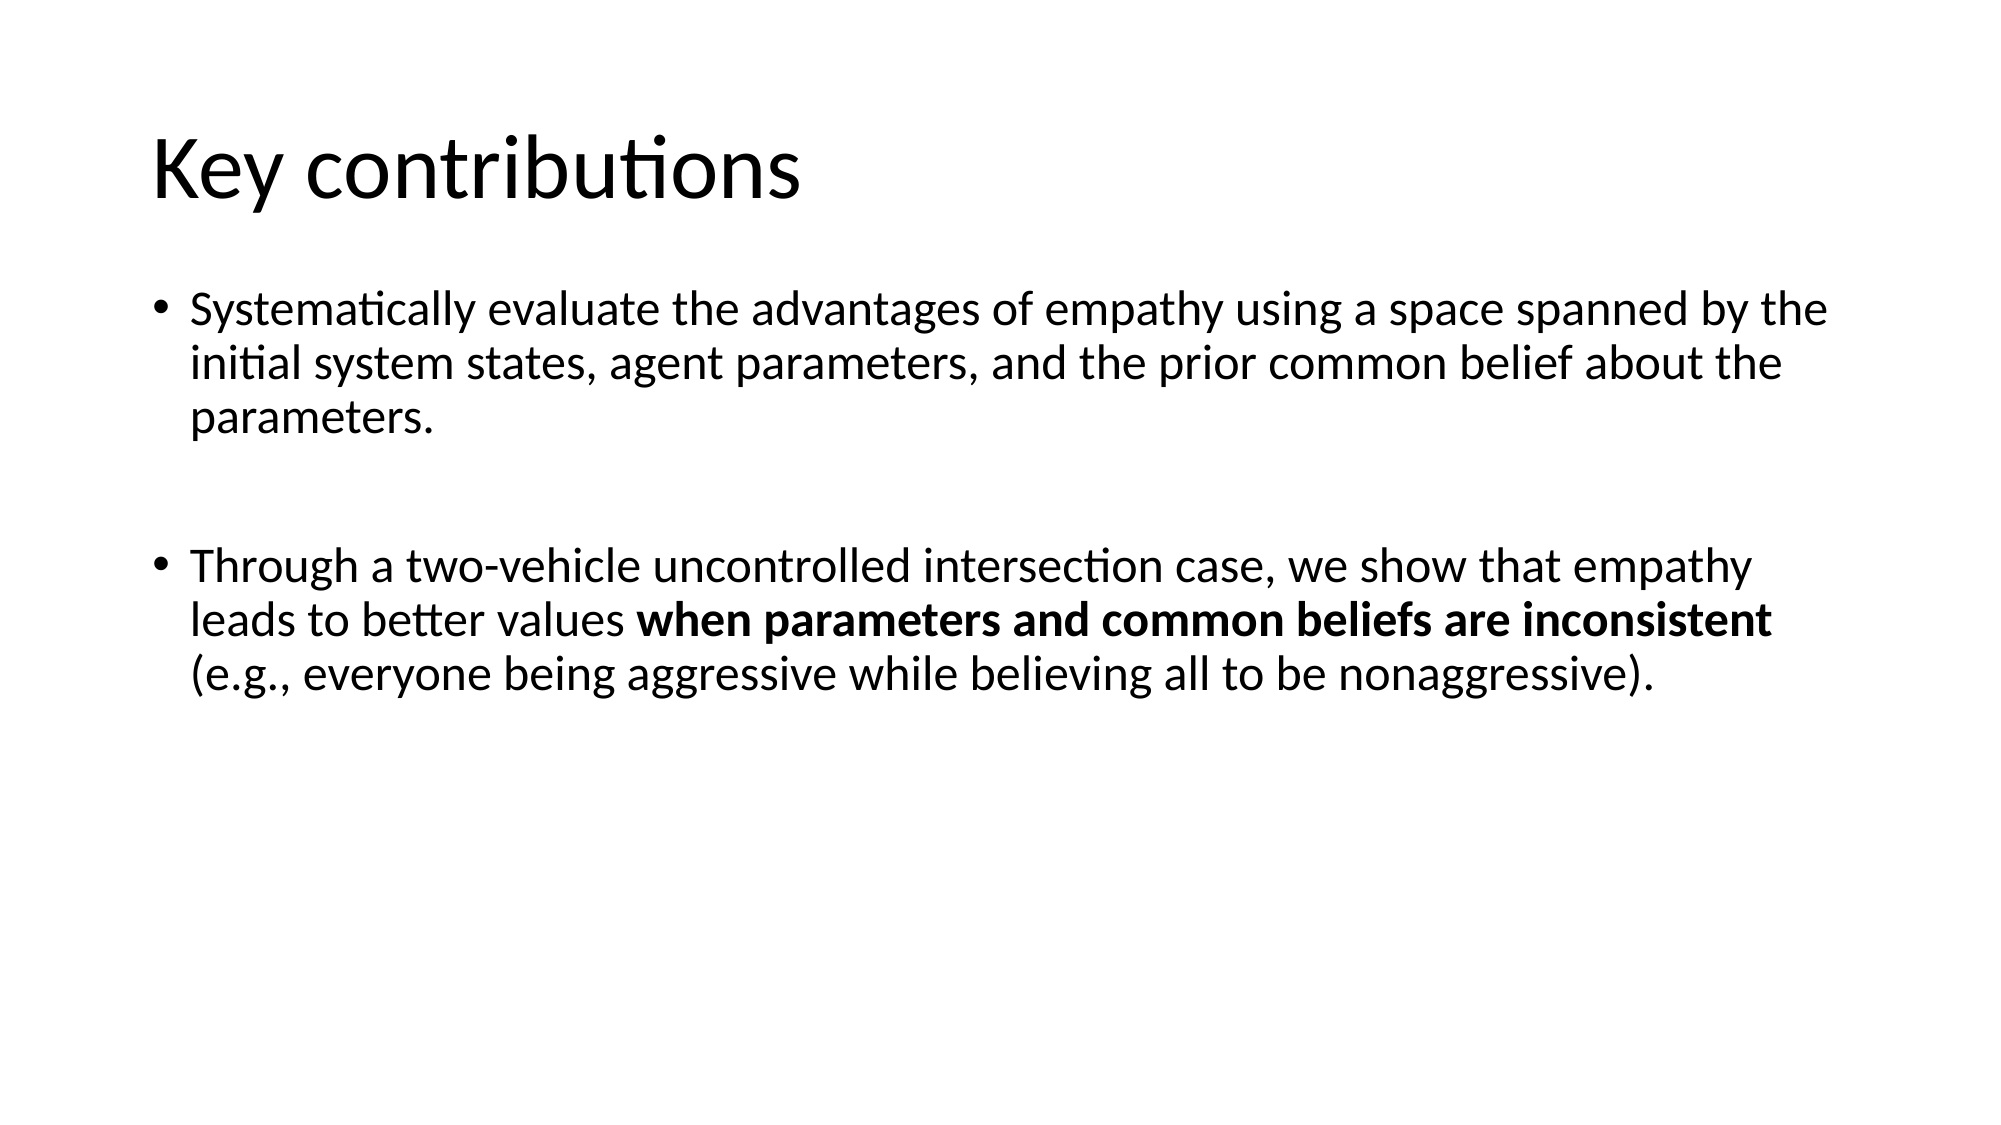

# Key contributions
Systematically evaluate the advantages of empathy using a space spanned by the initial system states, agent parameters, and the prior common belief about the parameters.

Through a two-vehicle uncontrolled intersection case, we show that empathy leads to better values when parameters and common beliefs are inconsistent (e.g., everyone being aggressive while believing all to be nonaggressive).